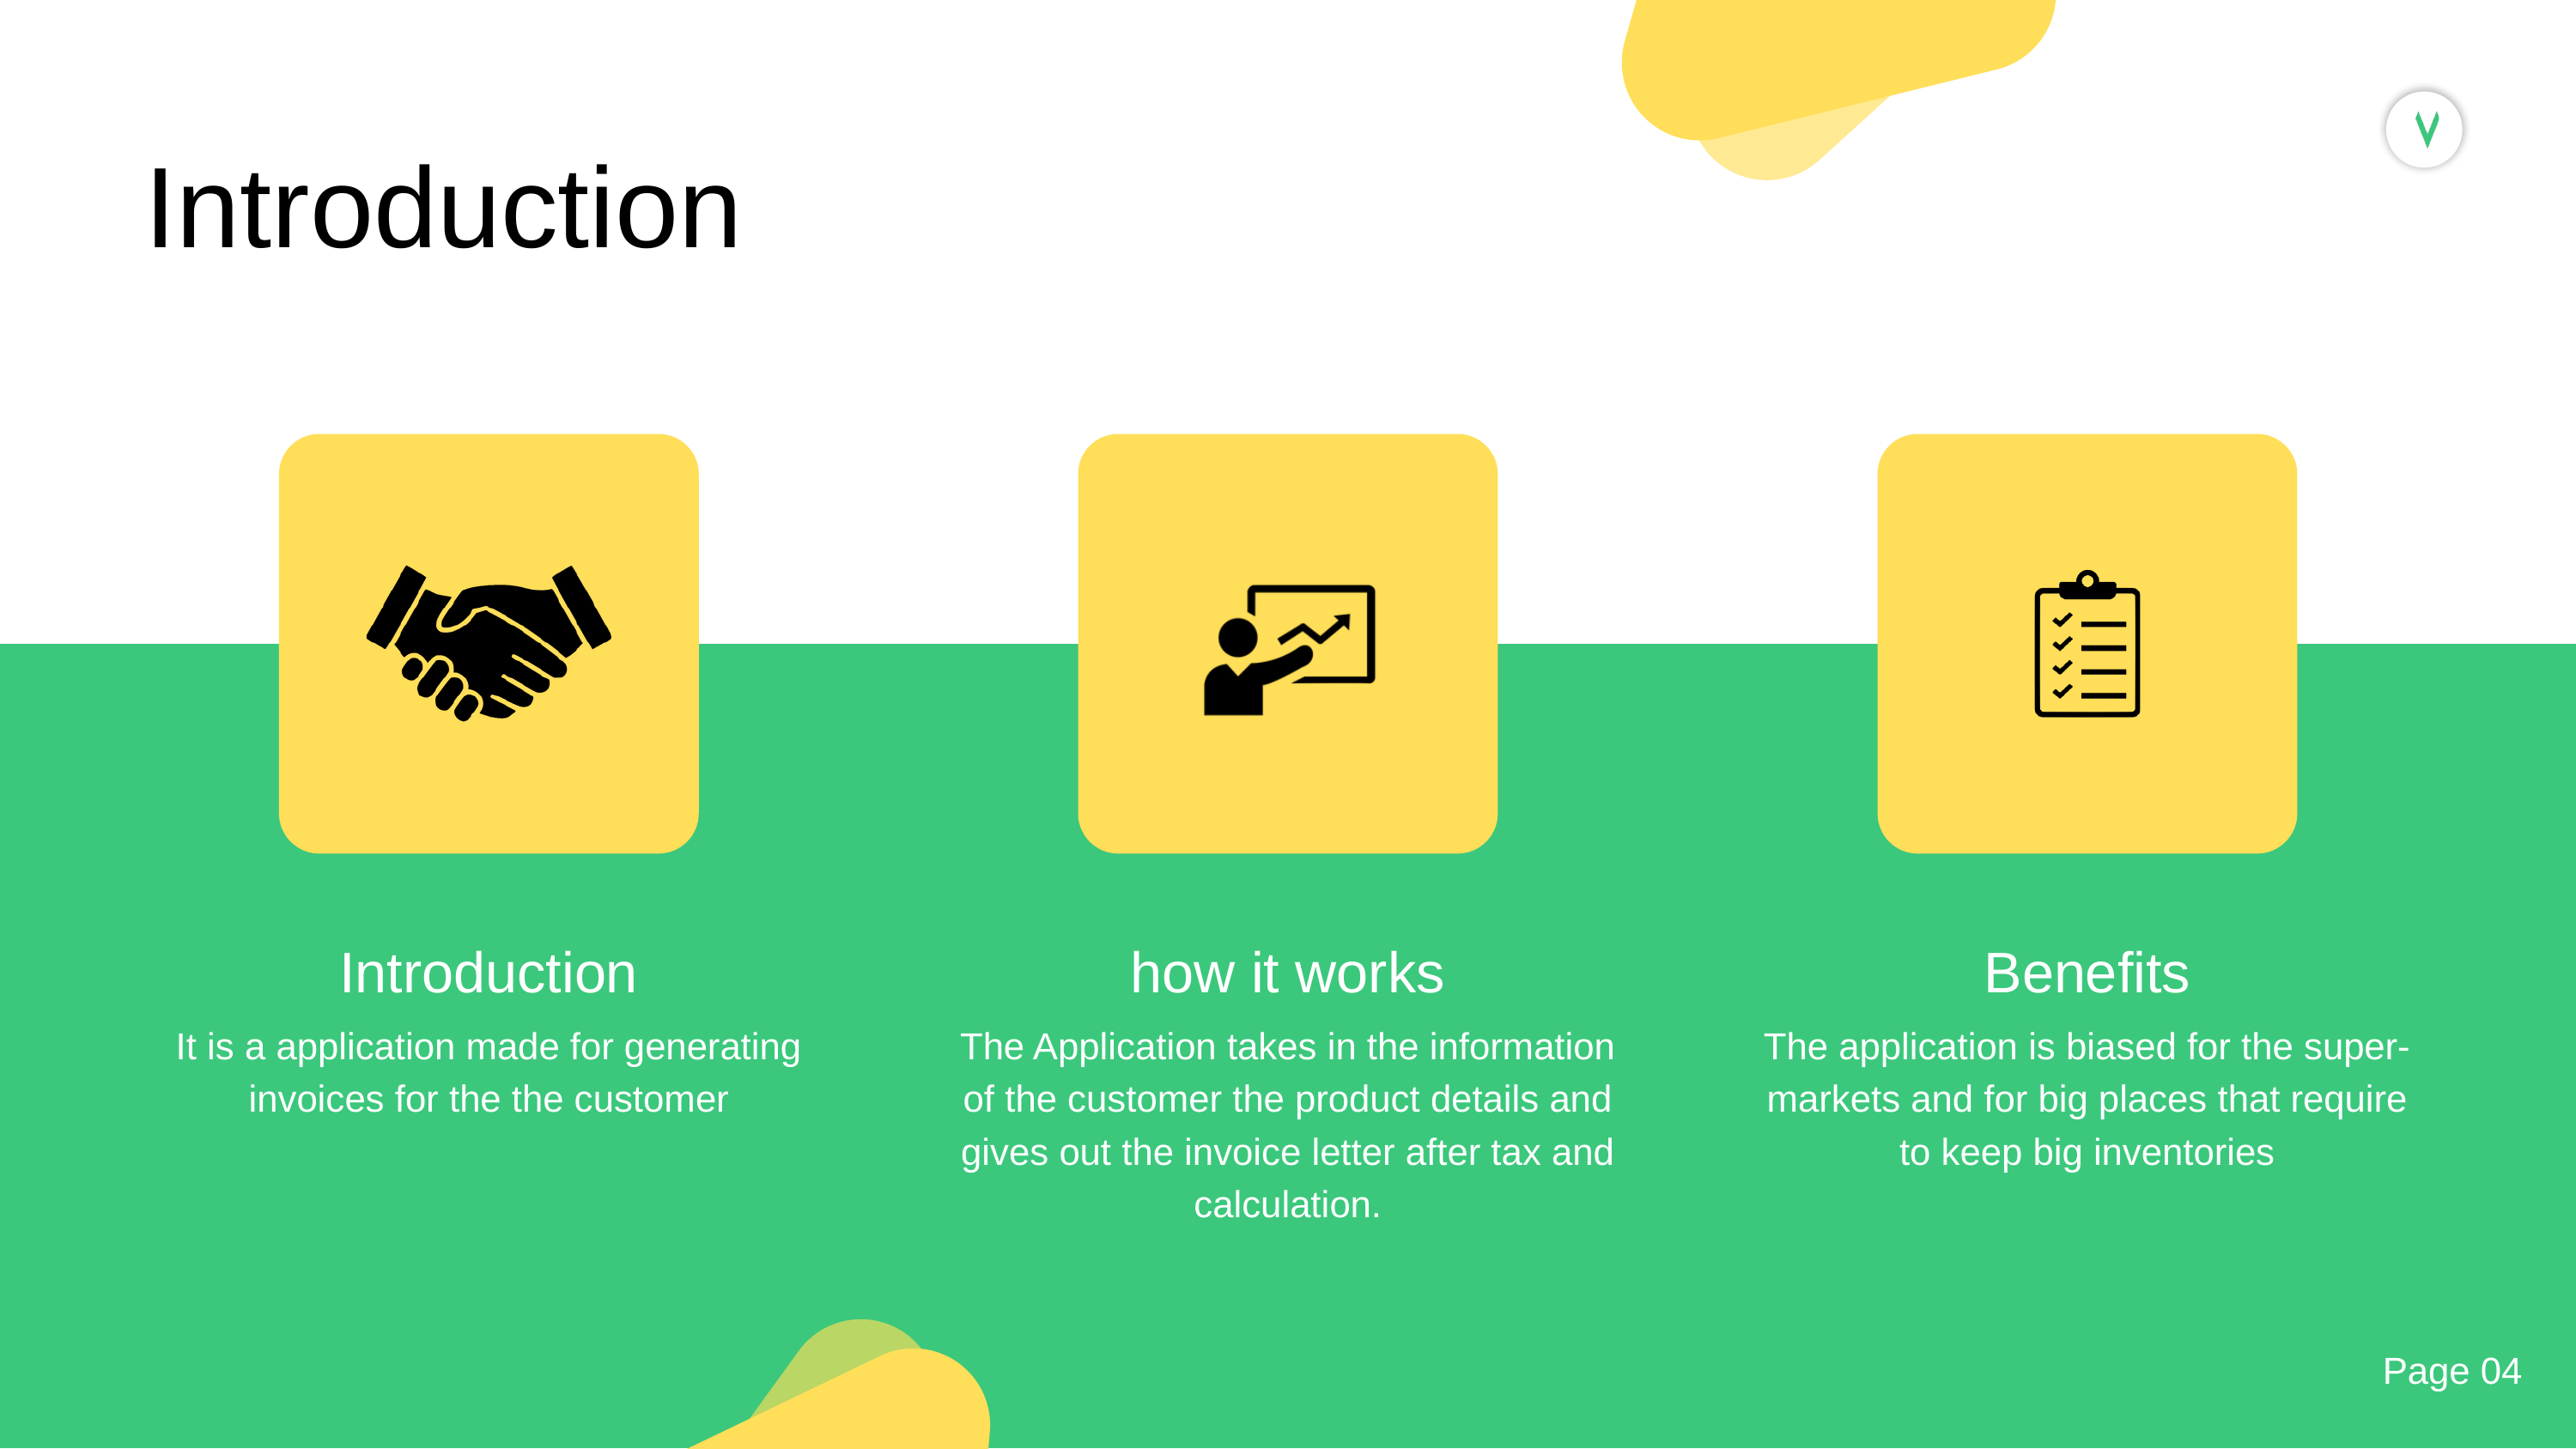

Introduction

Introduction
how it works
Benefits
It is a application made for generating invoices for the the customer
The Application takes in the information of the customer the product details and gives out the invoice letter after tax and calculation.
The application is biased for the super-markets and for big places that require to keep big inventories

Page 04